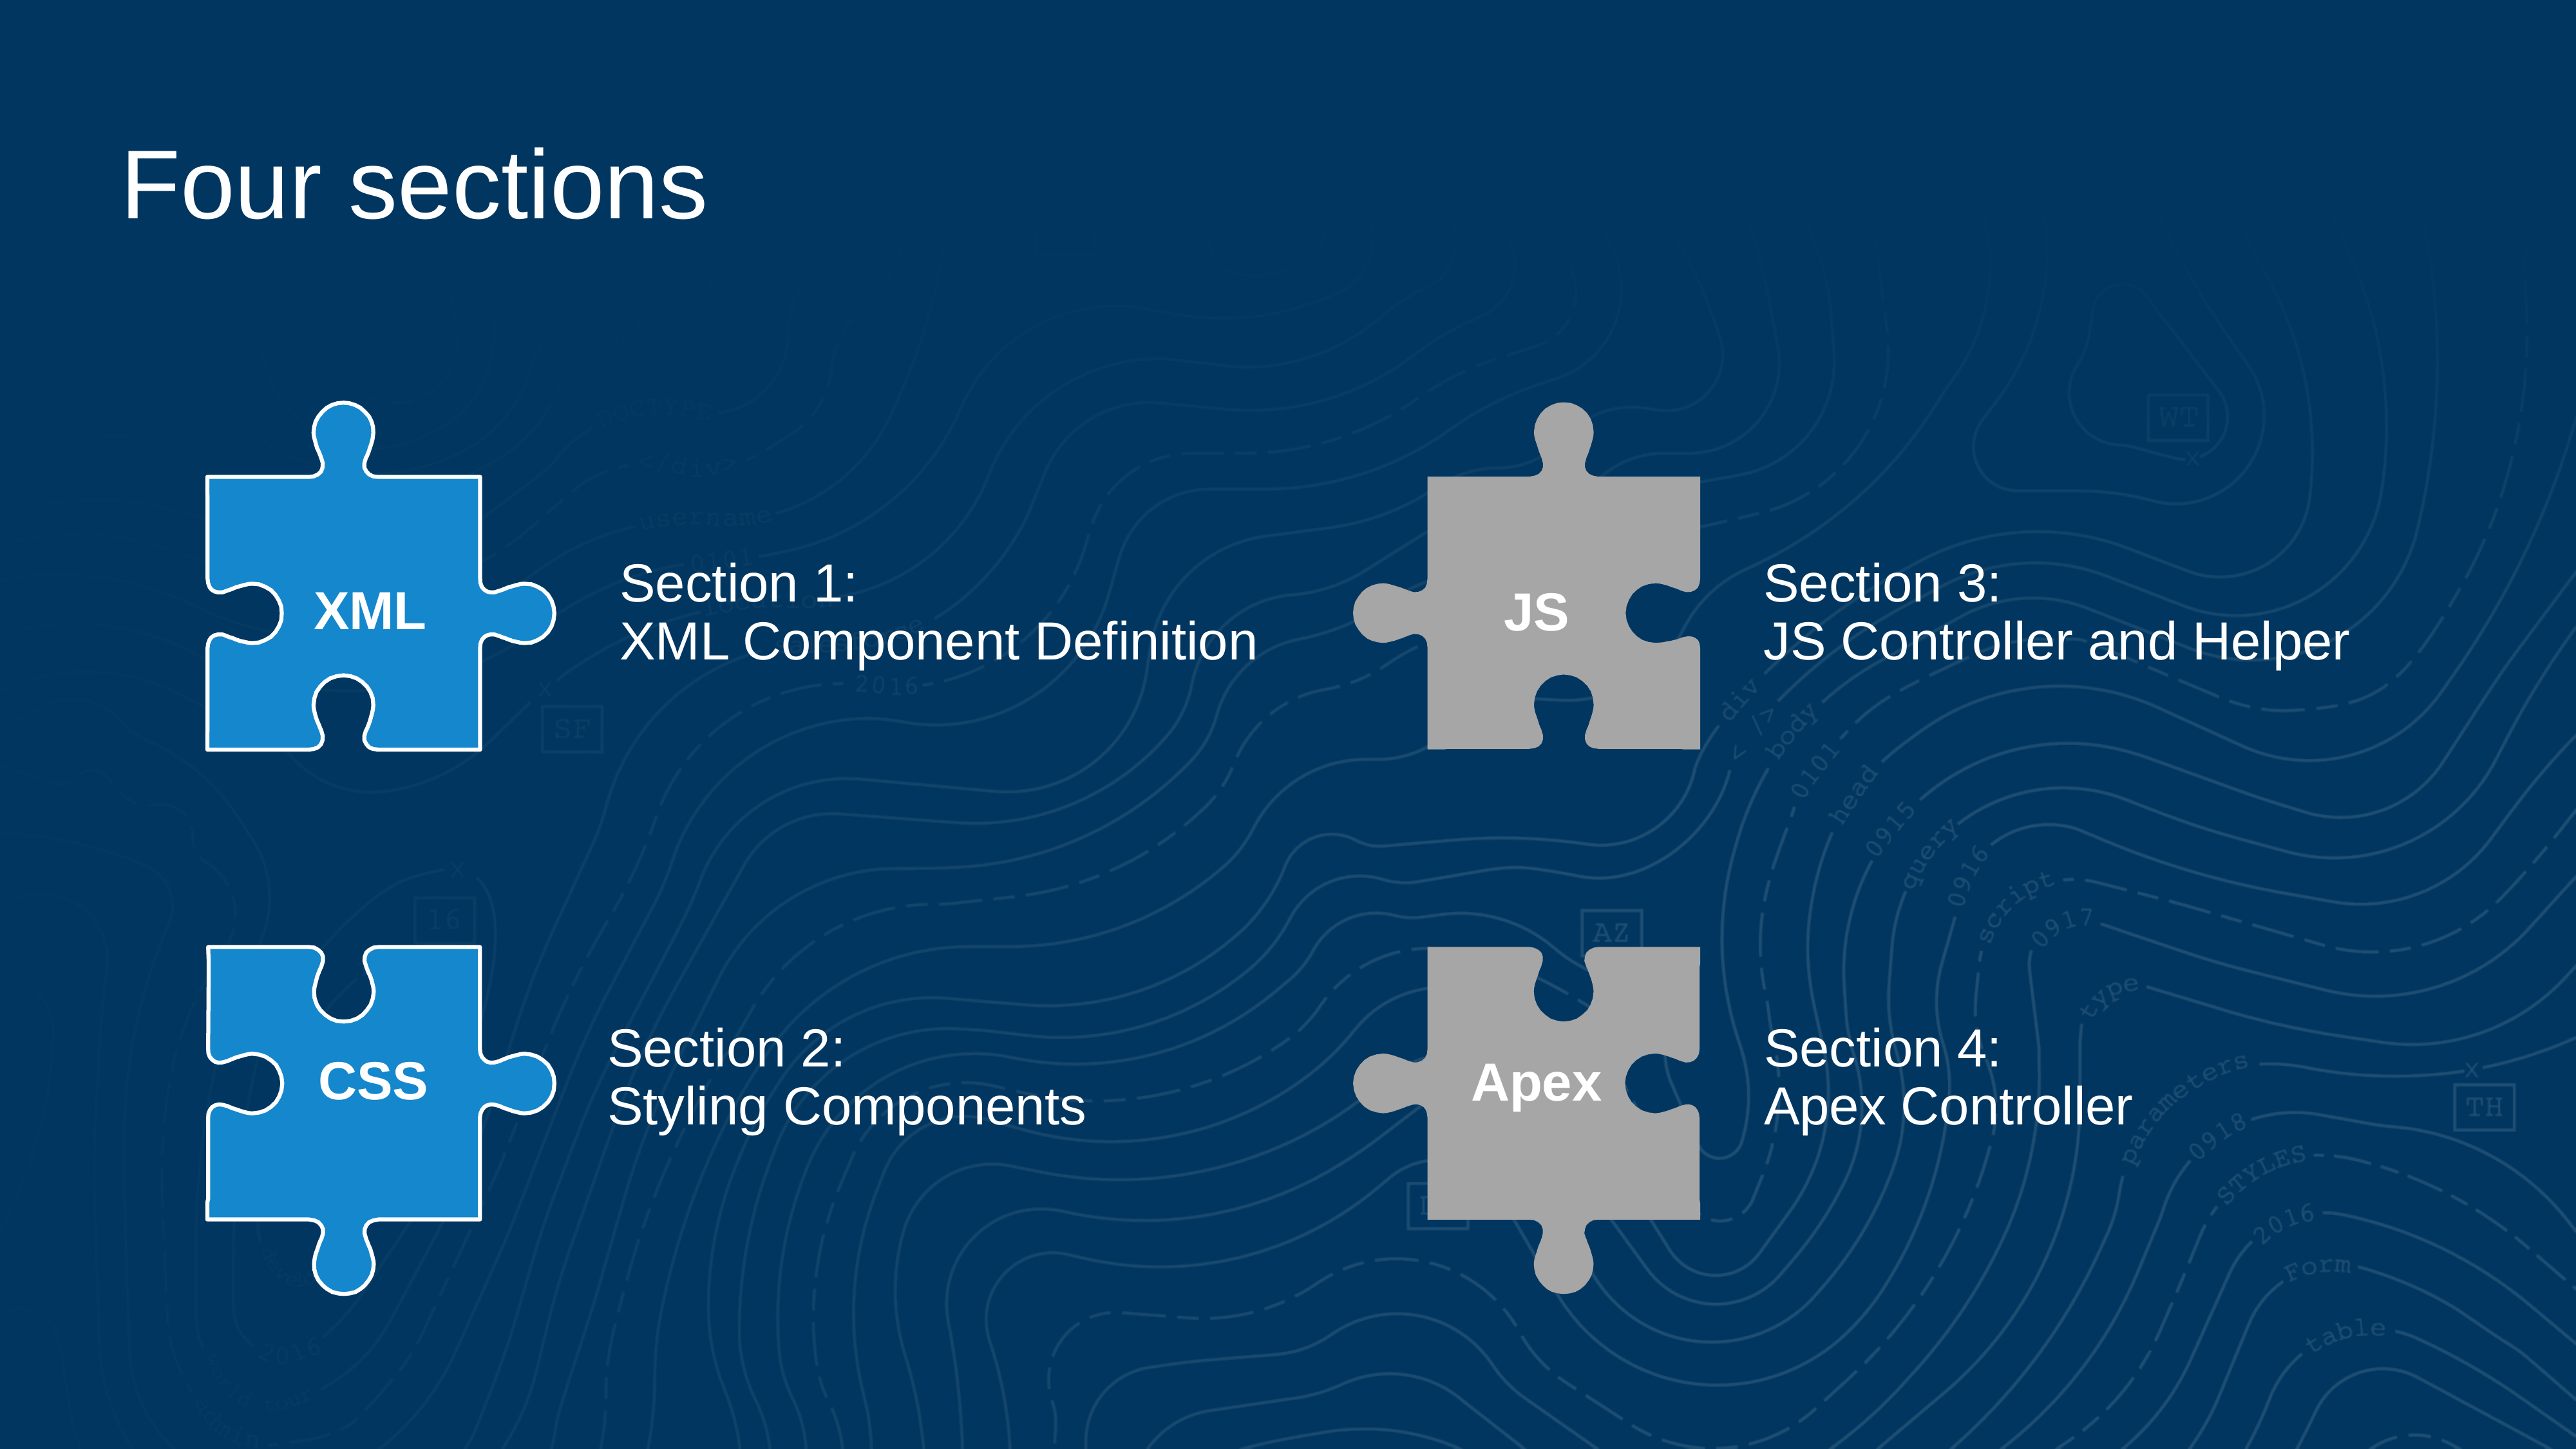

# Four sections

JS

XML

Section 1:
XML Component Definition
Section 3:
JS Controller and Helper

Apex

CSS
Section 2:
Styling Components
Section 4:
Apex Controller